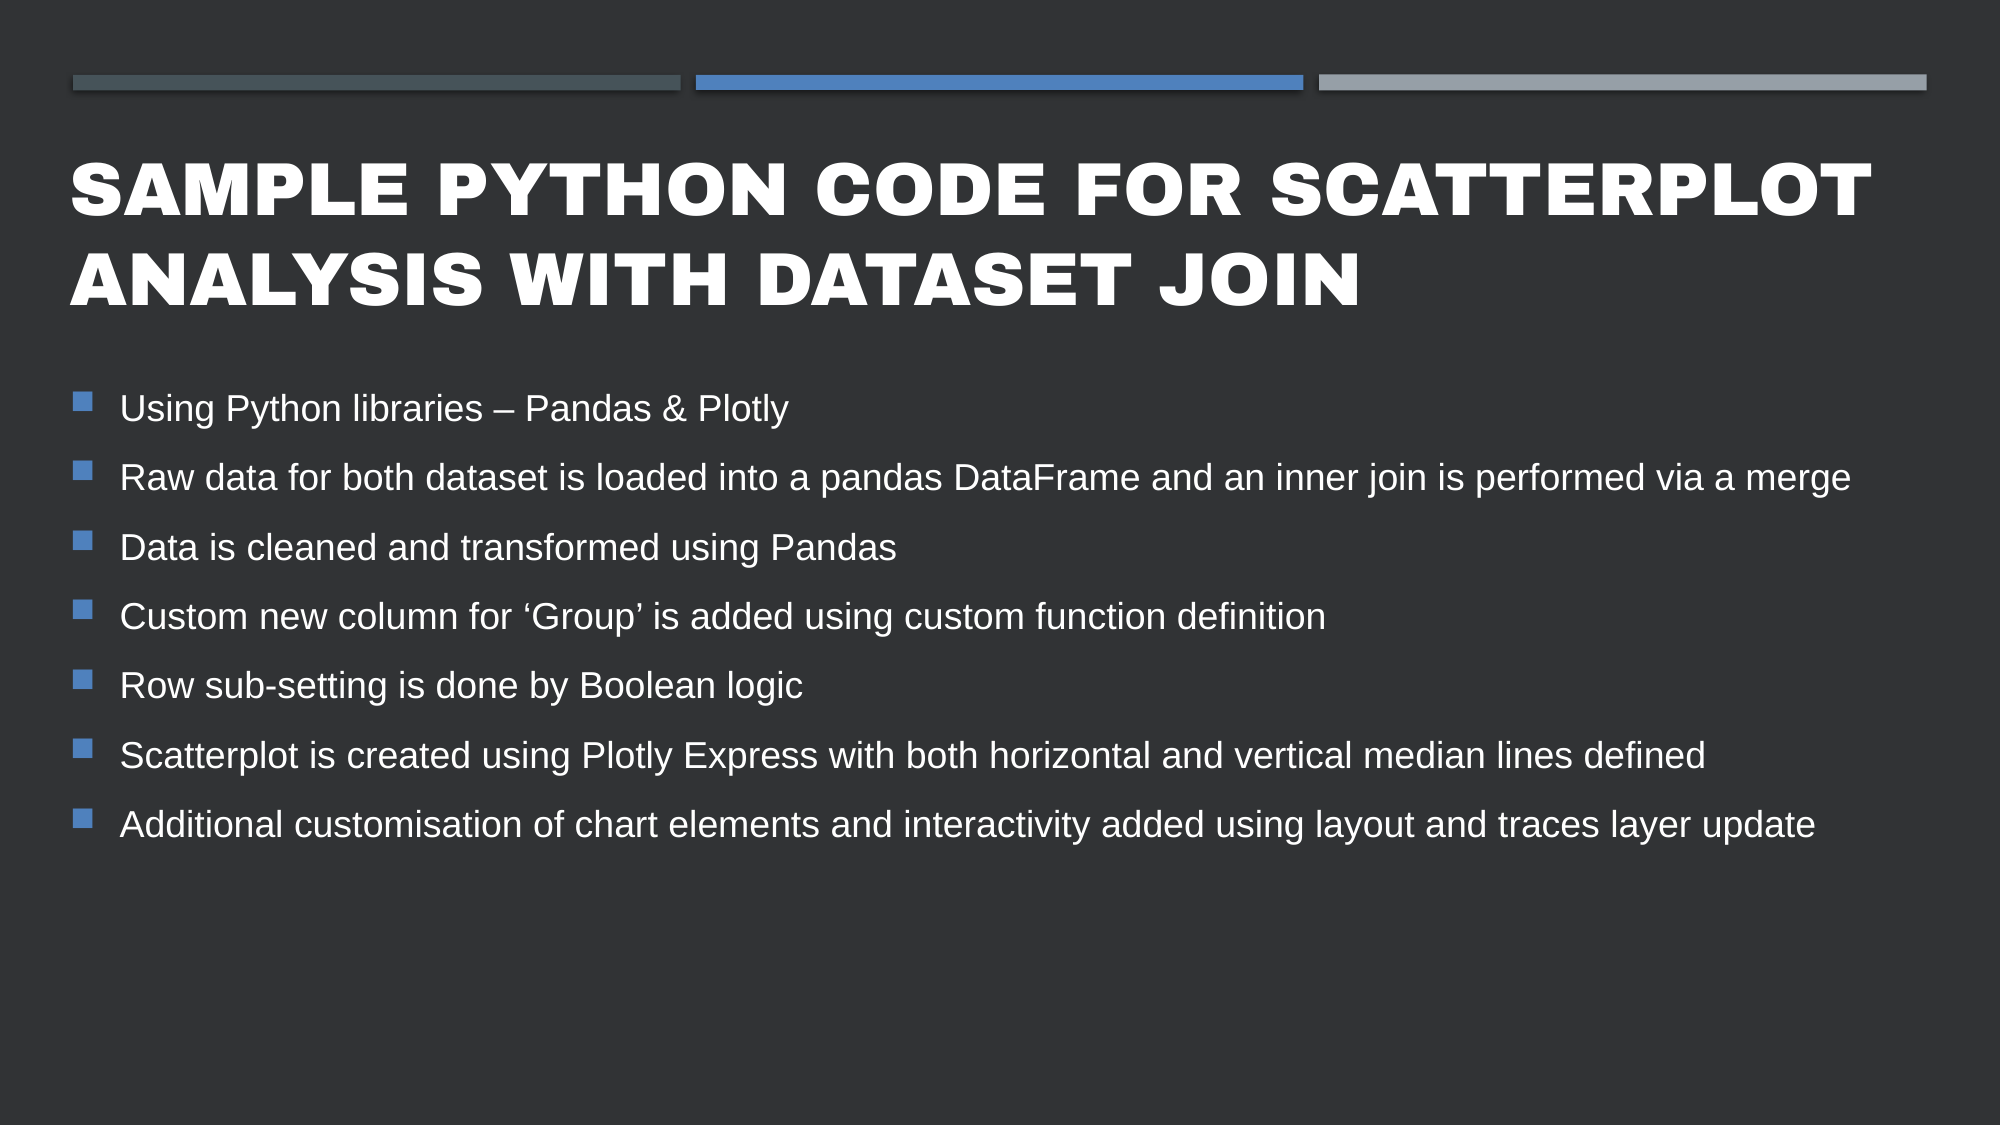

# SAMPLE PYTHON CODE FOR SCATTERPLOT ANALYSIS WITH DATASET JOIN
Using Python libraries – Pandas & Plotly
Raw data for both dataset is loaded into a pandas DataFrame and an inner join is performed via a merge
Data is cleaned and transformed using Pandas
Custom new column for ‘Group’ is added using custom function definition
Row sub-setting is done by Boolean logic
Scatterplot is created using Plotly Express with both horizontal and vertical median lines defined
Additional customisation of chart elements and interactivity added using layout and traces layer update